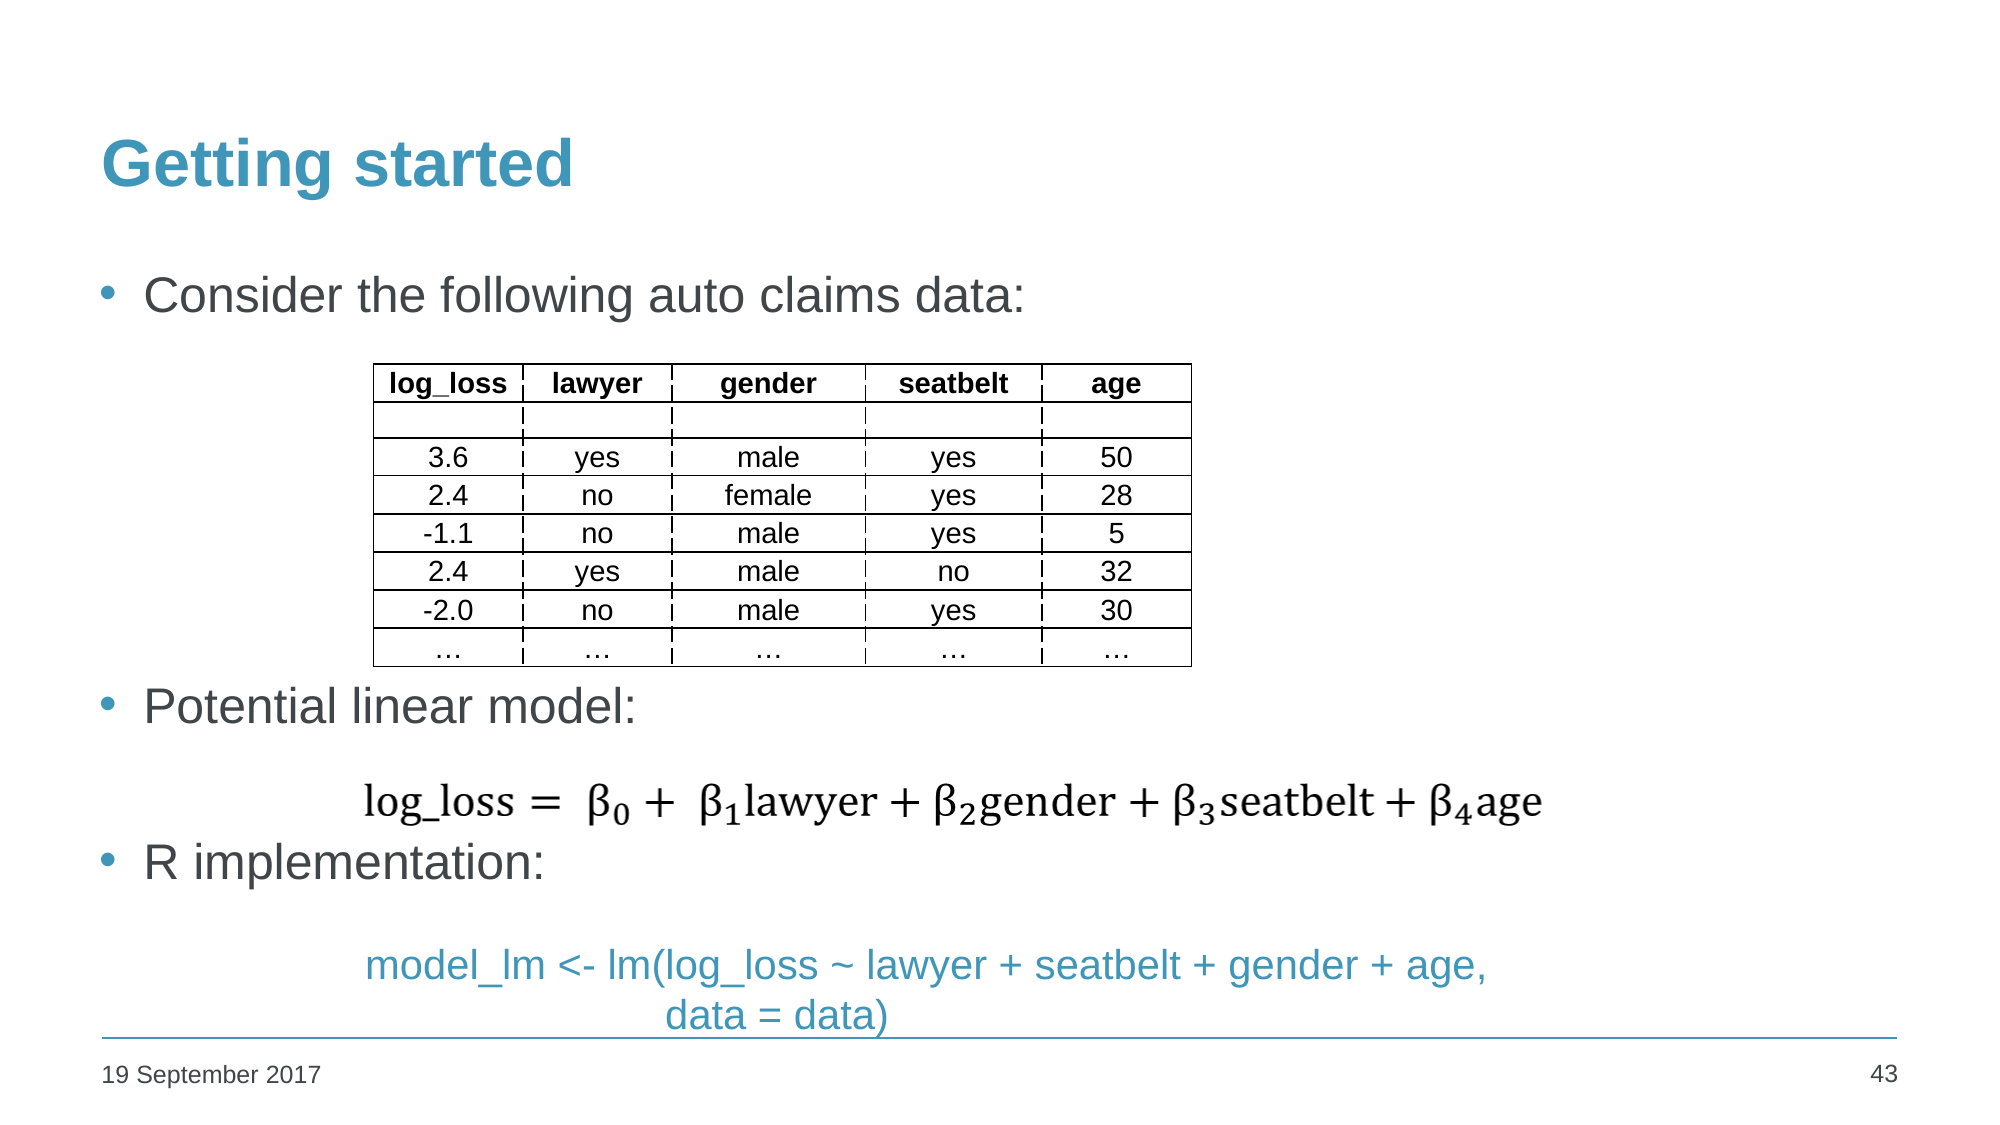

# Getting started
Consider the following auto claims data:

Potential linear model:

R implementation:

| log\_loss | lawyer | gender | seatbelt | age |
| --- | --- | --- | --- | --- |
|  |  |  |  |  |
| 3.6 | yes | male | yes | 50 |
| 2.4 | no | female | yes | 28 |
| -1.1 | no | male | yes | 5 |
| 2.4 | yes | male | no | 32 |
| -2.0 | no | male | yes | 30 |
| … | … | … | … | … |

model_lm <- lm(log_loss ~ lawyer + seatbelt + gender + age,
		data = data)
43
19 September 2017